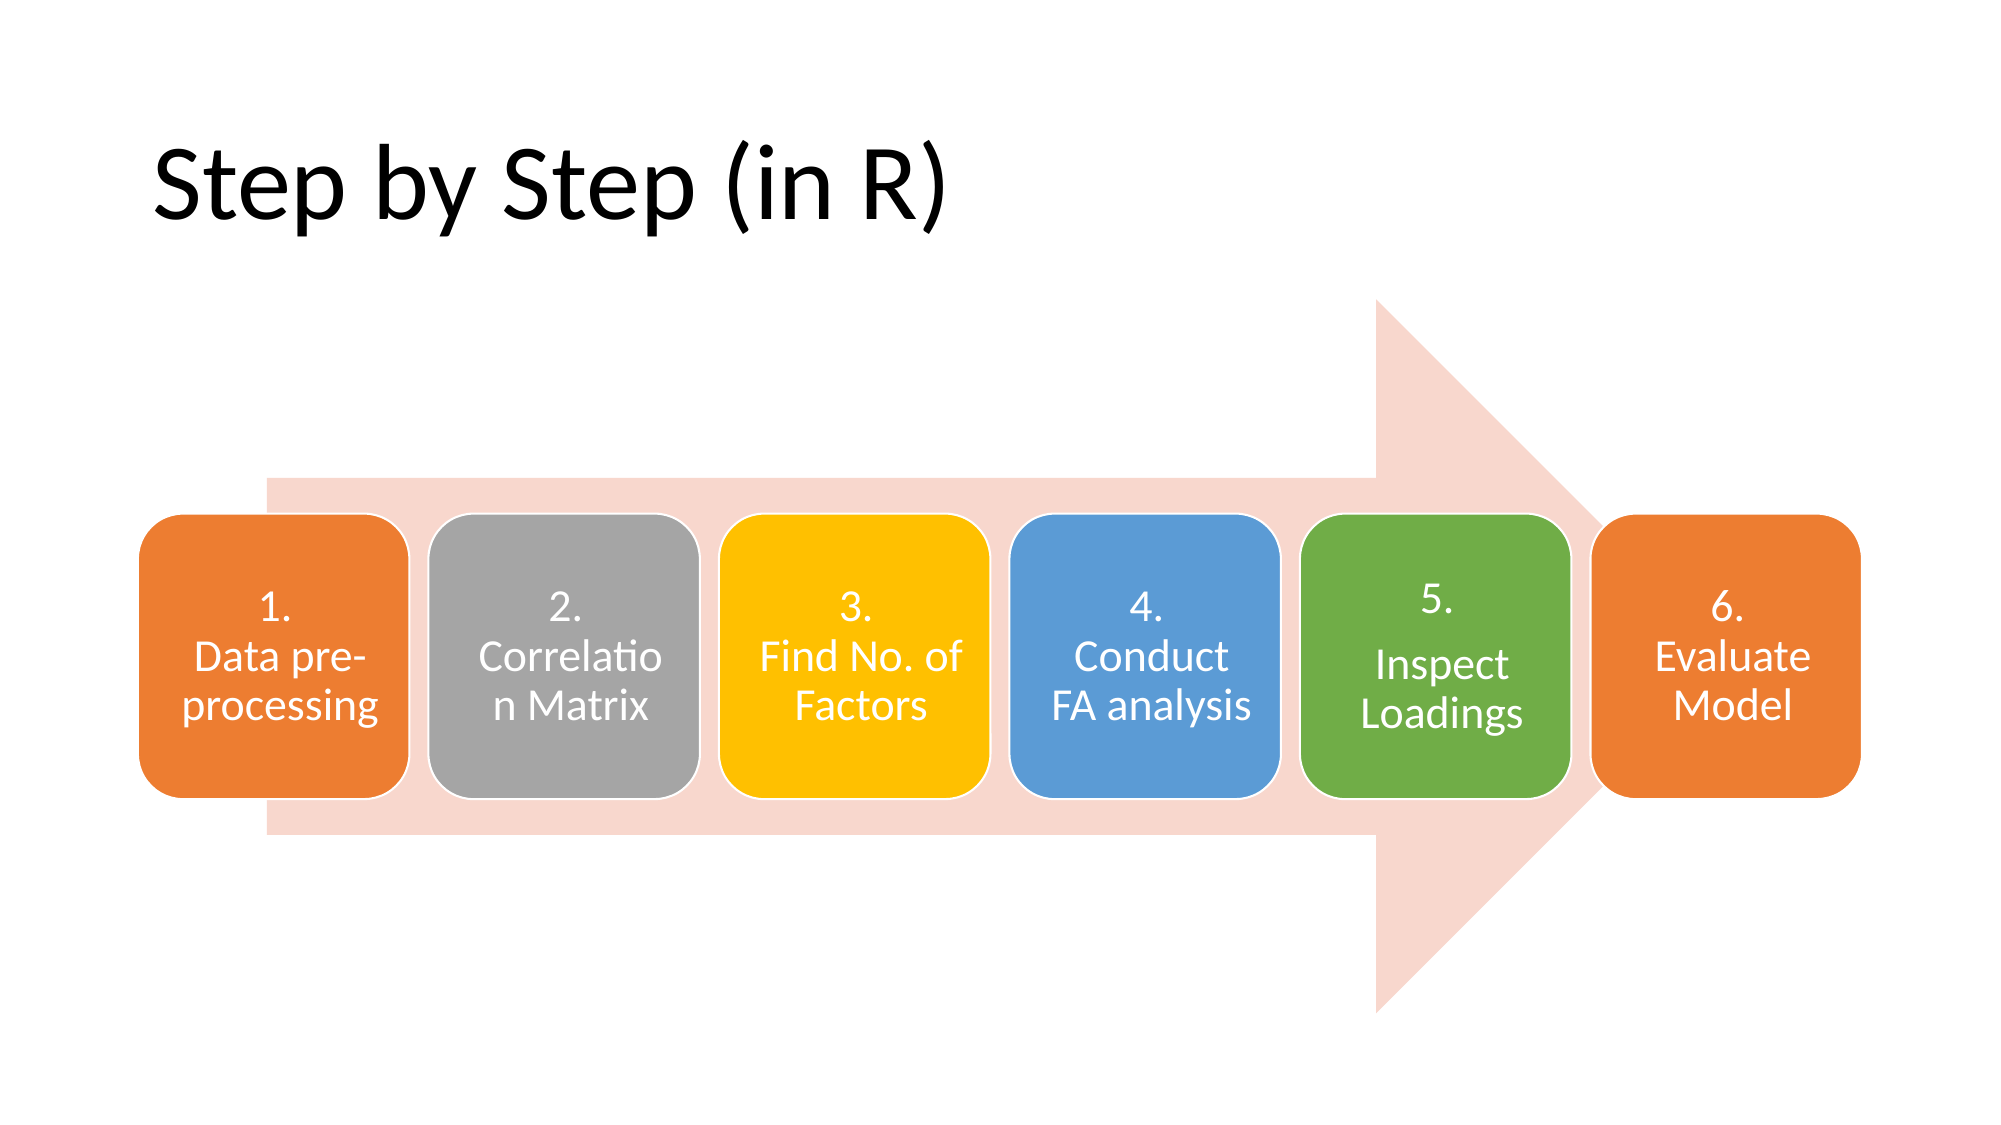

# Step by Step (in R)
1.
Data pre-processing
2.
Correlation Matrix
3.
Find No. of Factors
4.
Conduct FA analysis
5.
Inspect Loadings
6.
Evaluate Model